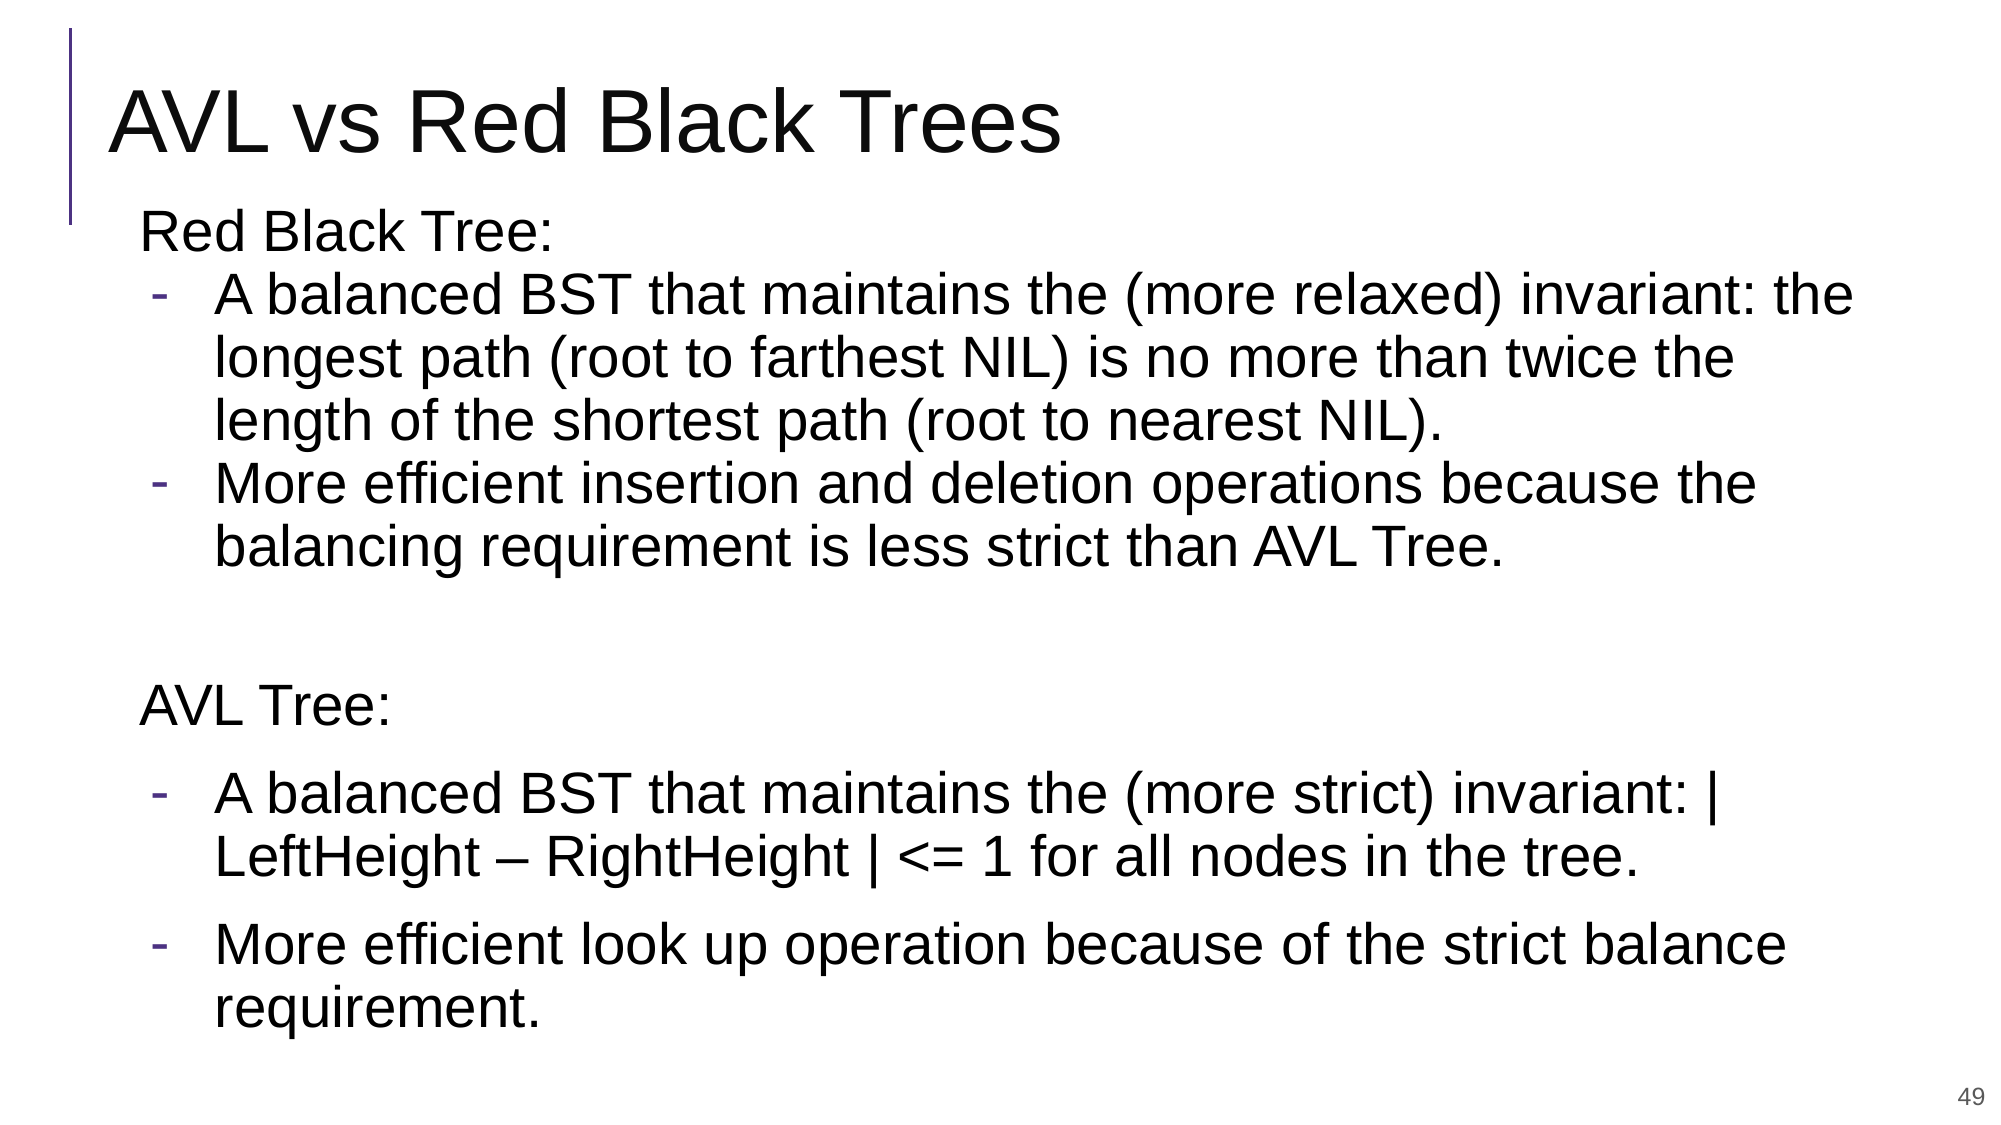

# AVL vs Red Black Trees
Red Black Tree:
A balanced BST that maintains the (more relaxed) invariant: the longest path (root to farthest NIL) is no more than twice the length of the shortest path (root to nearest NIL).
More efficient insertion and deletion operations because the balancing requirement is less strict than AVL Tree.

AVL Tree:
A balanced BST that maintains the (more strict) invariant: |LeftHeight – RightHeight | <= 1 for all nodes in the tree.
More efficient look up operation because of the strict balance requirement.